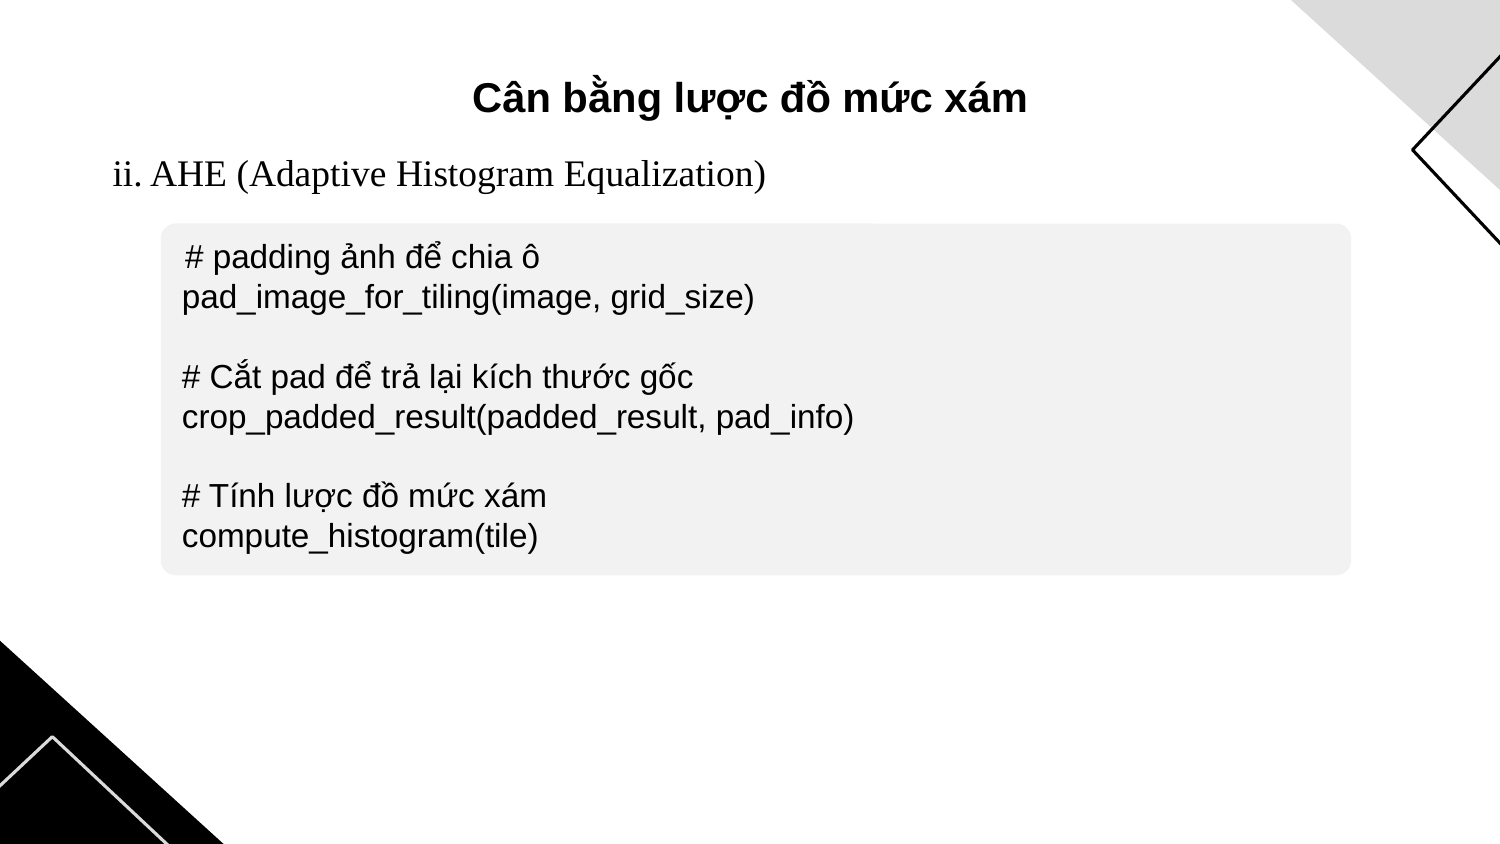

# Cân bằng lược đồ mức xám
ii. AHE (Adaptive Histogram Equalization)
# padding ảnh để chia ô
pad_image_for_tiling(image, grid_size)

# Cắt pad để trả lại kích thước gốc
crop_padded_result(padded_result, pad_info)

# Tính lược đồ mức xám
compute_histogram(tile)